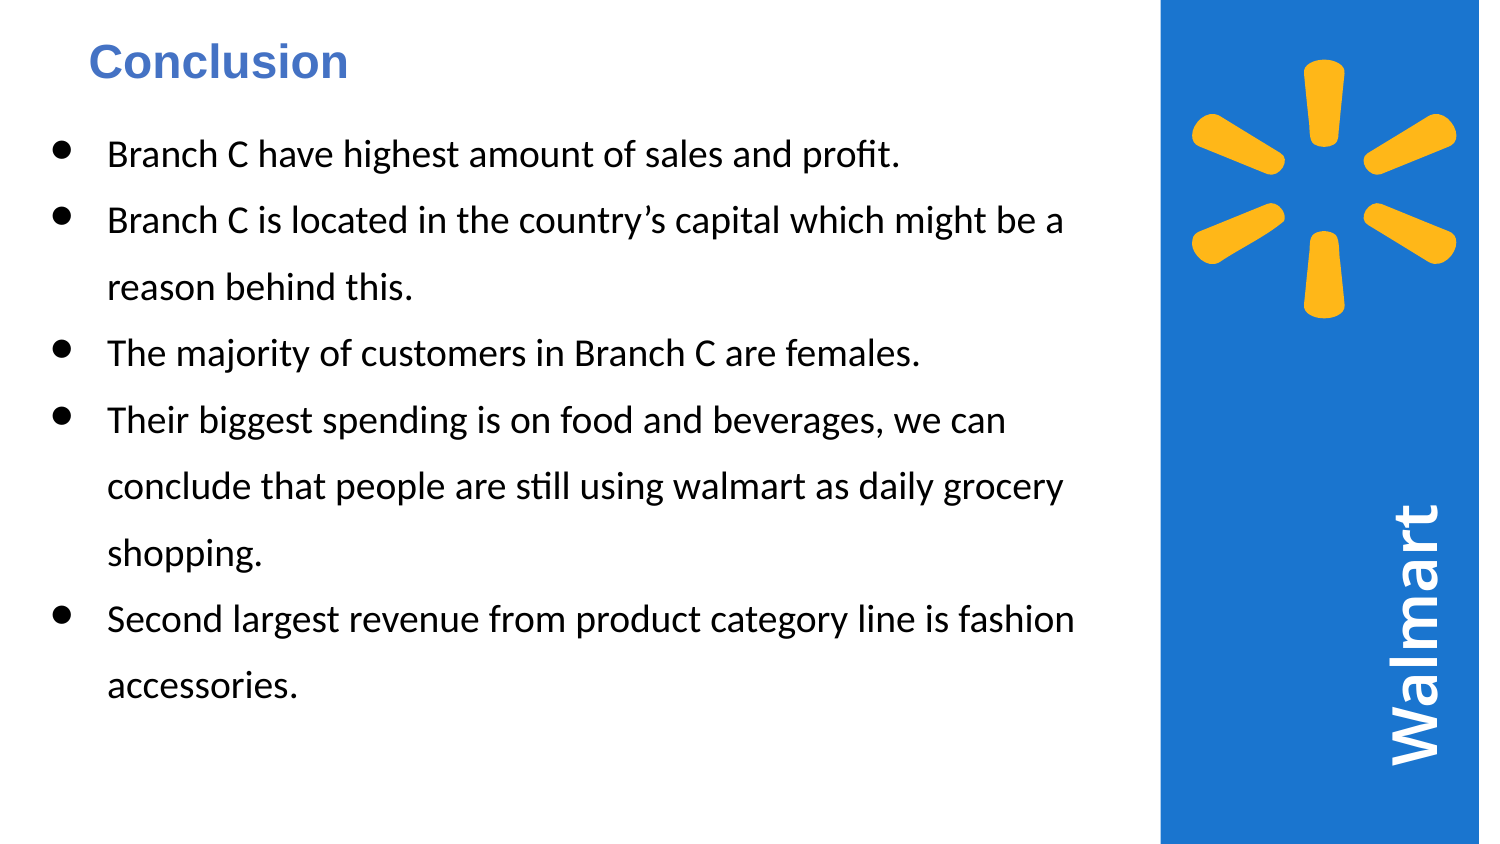

Conclusion

Branch C have highest amount of sales and profit.
Branch C is located in the country’s capital which might be a reason behind this.
The majority of customers in Branch C are females.
Their biggest spending is on food and beverages, we can conclude that people are still using walmart as daily grocery shopping.
Second largest revenue from product category line is fashion accessories.

Walmart